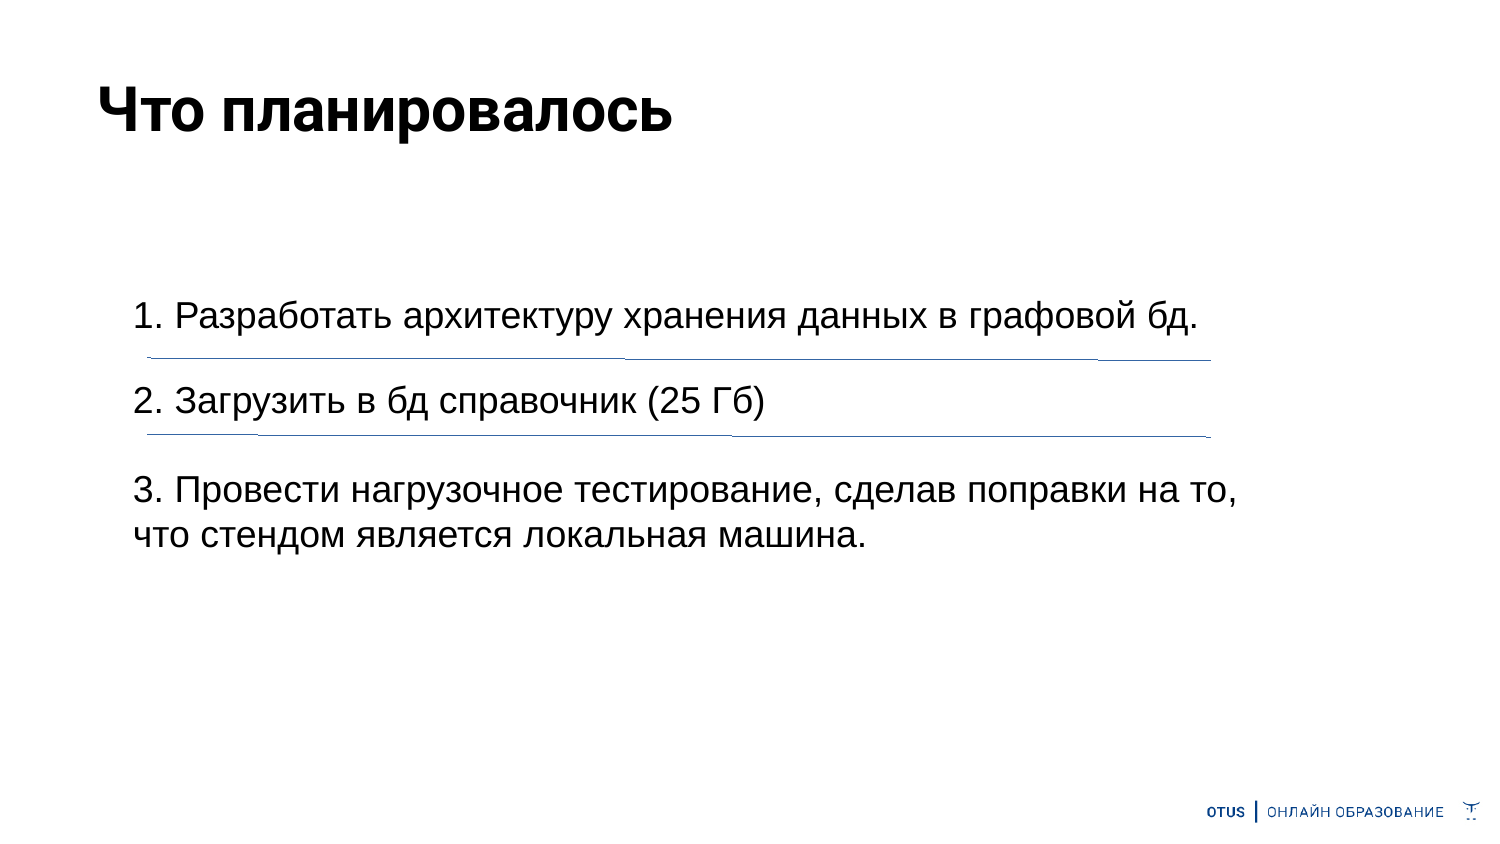

# Что планировалось
1. Разработать архитектуру хранения данных в графовой бд.

2. Загрузить в бд справочник (25 Гб)

3. Провести нагрузочное тестирование, сделав поправки на то,
что стендом является локальная машина.